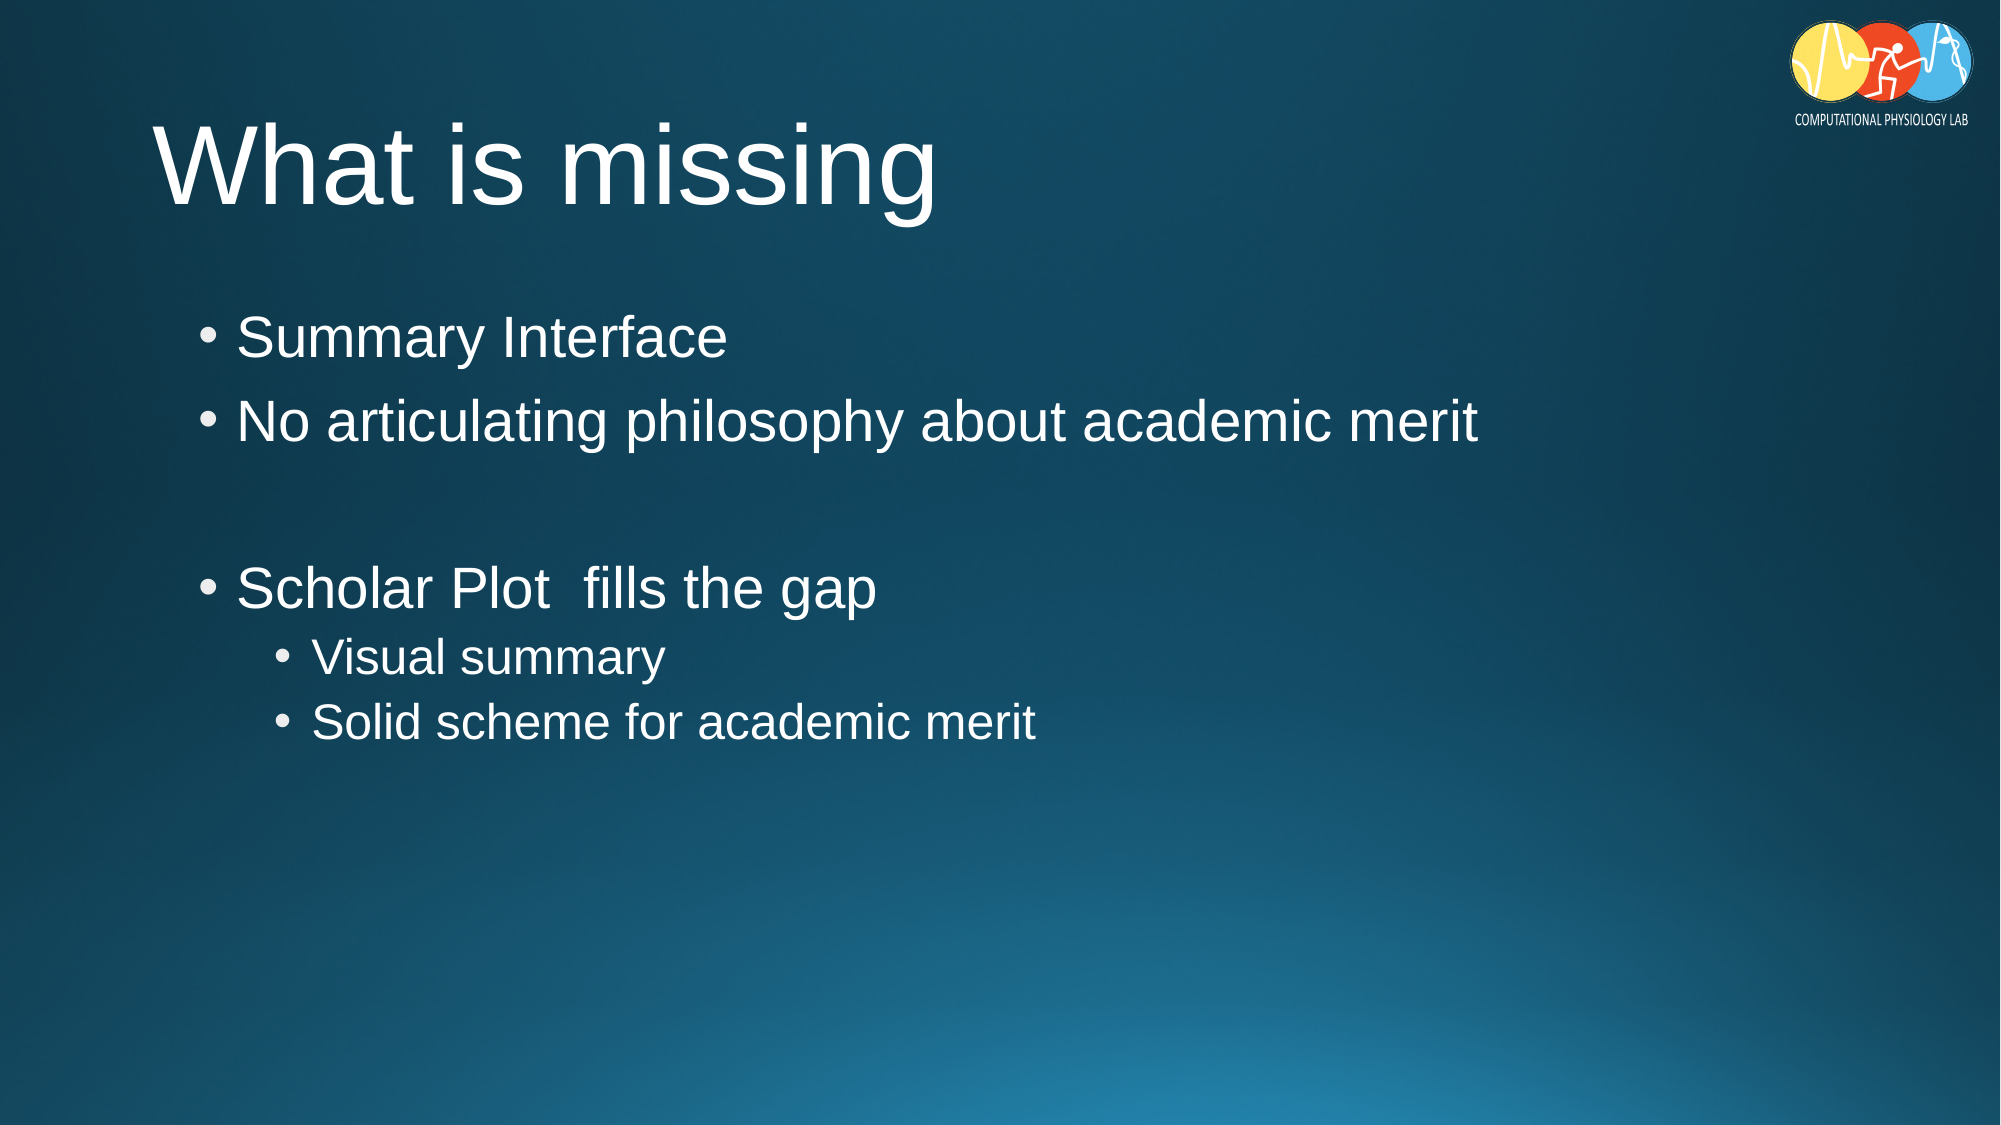

# What is missing
Summary Interface
No articulating philosophy about academic merit

Scholar Plot  fills the gap
Visual summary
Solid scheme for academic merit